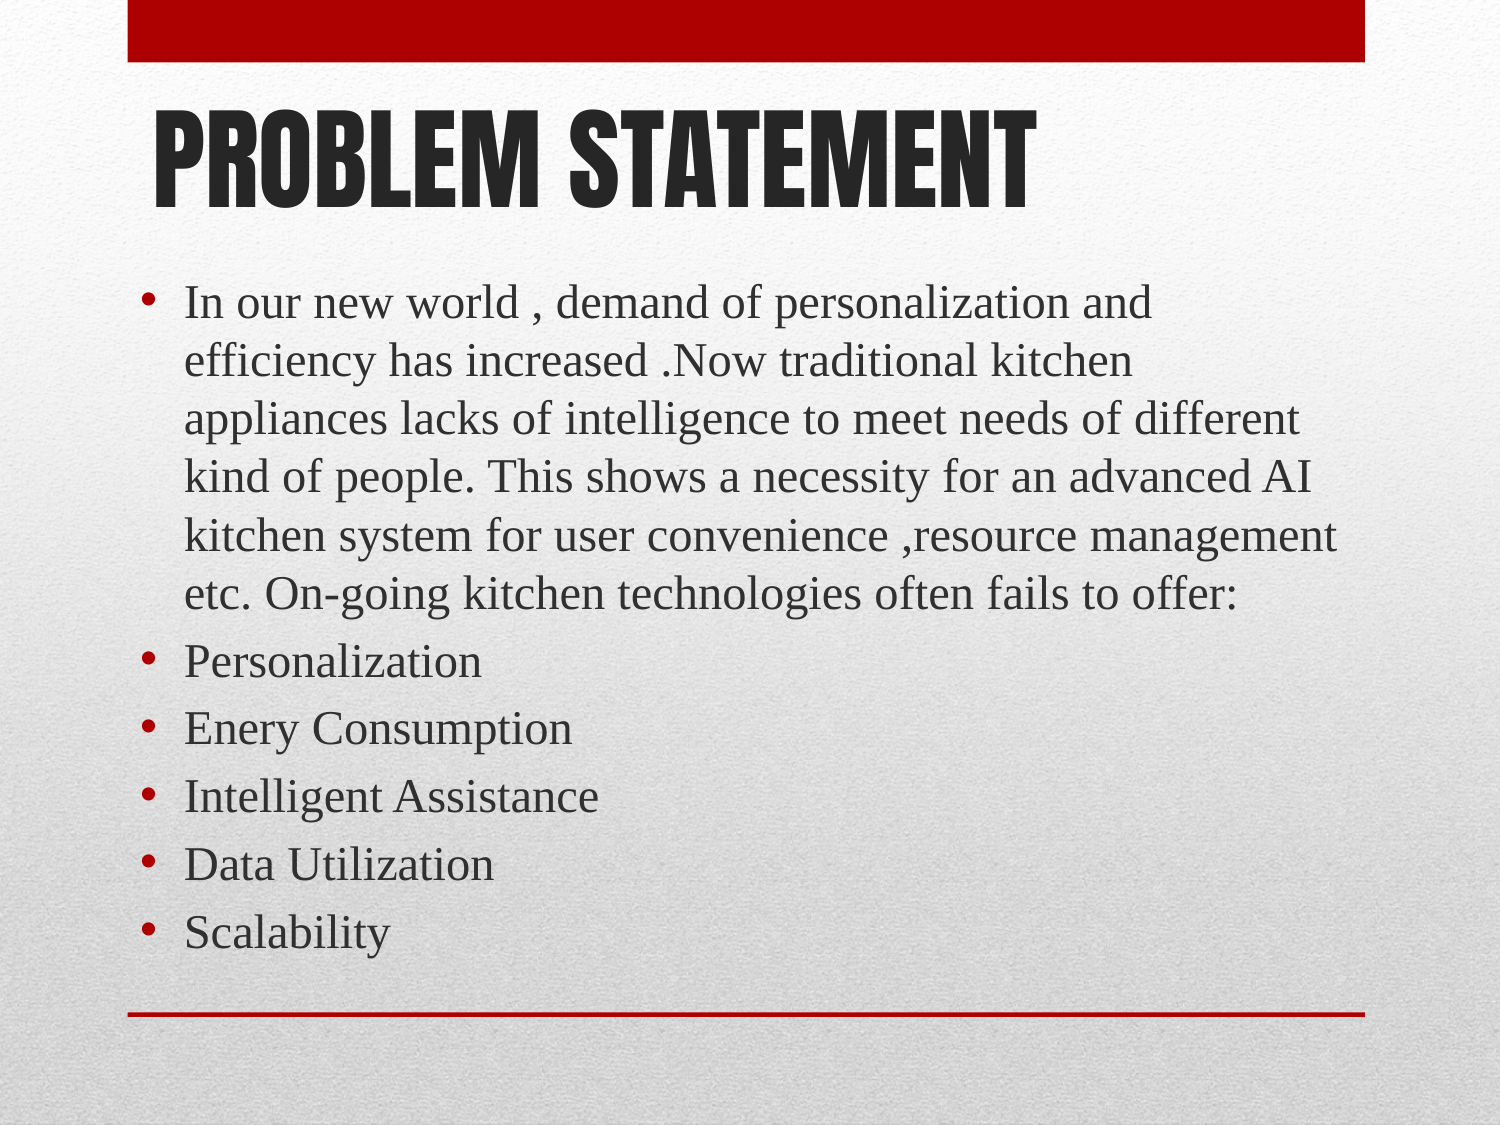

# PROBLEM STATEMENT
In our new world , demand of personalization and efficiency has increased .Now traditional kitchen appliances lacks of intelligence to meet needs of different kind of people. This shows a necessity for an advanced AI kitchen system for user convenience ,resource management etc. On-going kitchen technologies often fails to offer:
Personalization
Enery Consumption
Intelligent Assistance
Data Utilization
Scalability